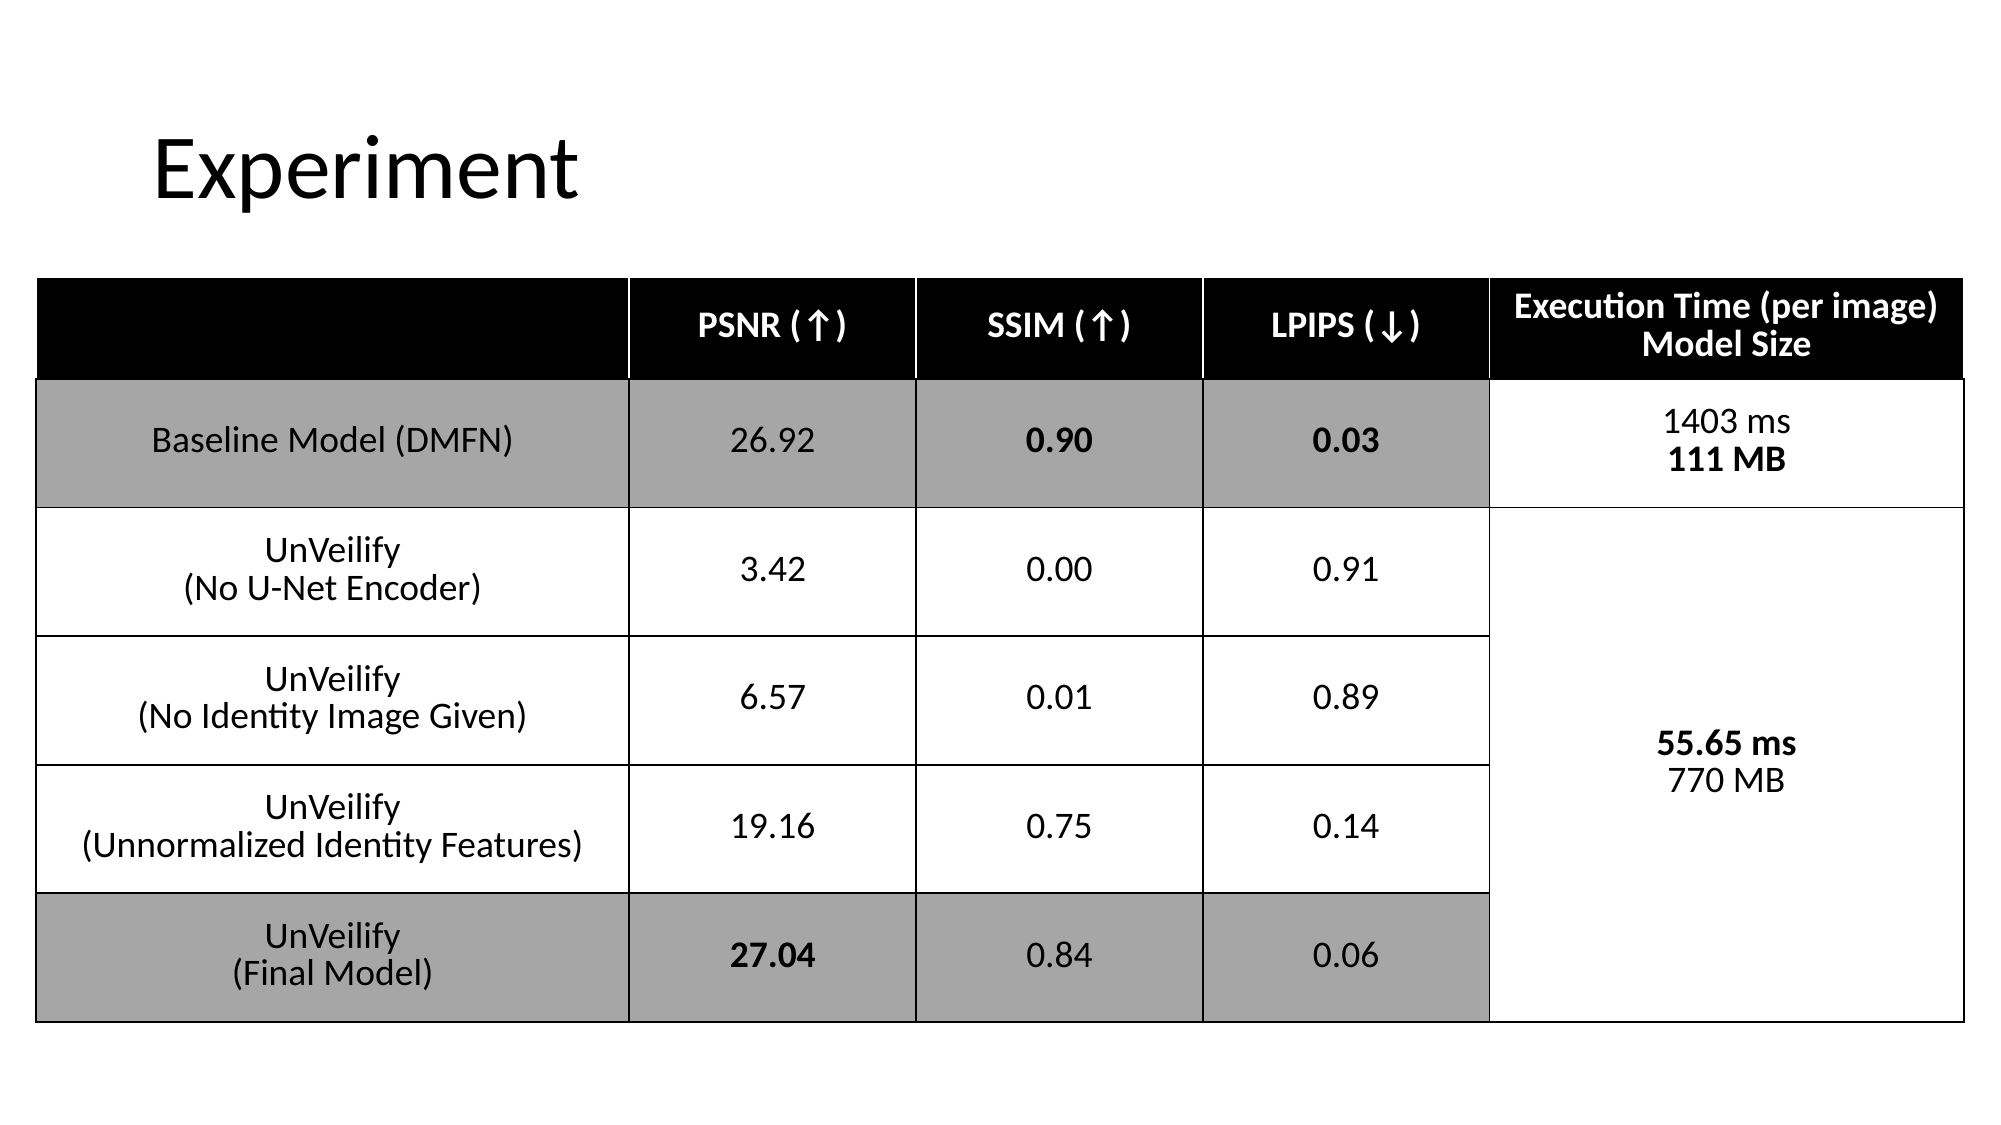

# Experiment
|  | PSNR (↑) | SSIM (↑) | LPIPS (↓) | Execution Time (per image) Model Size |
| --- | --- | --- | --- | --- |
| Baseline Model (DMFN) | 26.92 | 0.90 | 0.03 | 1403 ms 111 MB |
| UnVeilify (No U-Net Encoder) | 3.42 | 0.00 | 0.91 | 55.65 ms 770 MB |
| UnVeilify (No Identity Image Given) | 6.57 | 0.01 | 0.89 | 55.65 ms 770 MB |
| UnVeilify (Unnormalized Identity Features) | 19.16 | 0.75 | 0.14 | 55.65 ms 770 MB |
| UnVeilify (Final Model) | 27.04 | 0.84 | 0.06 |  |